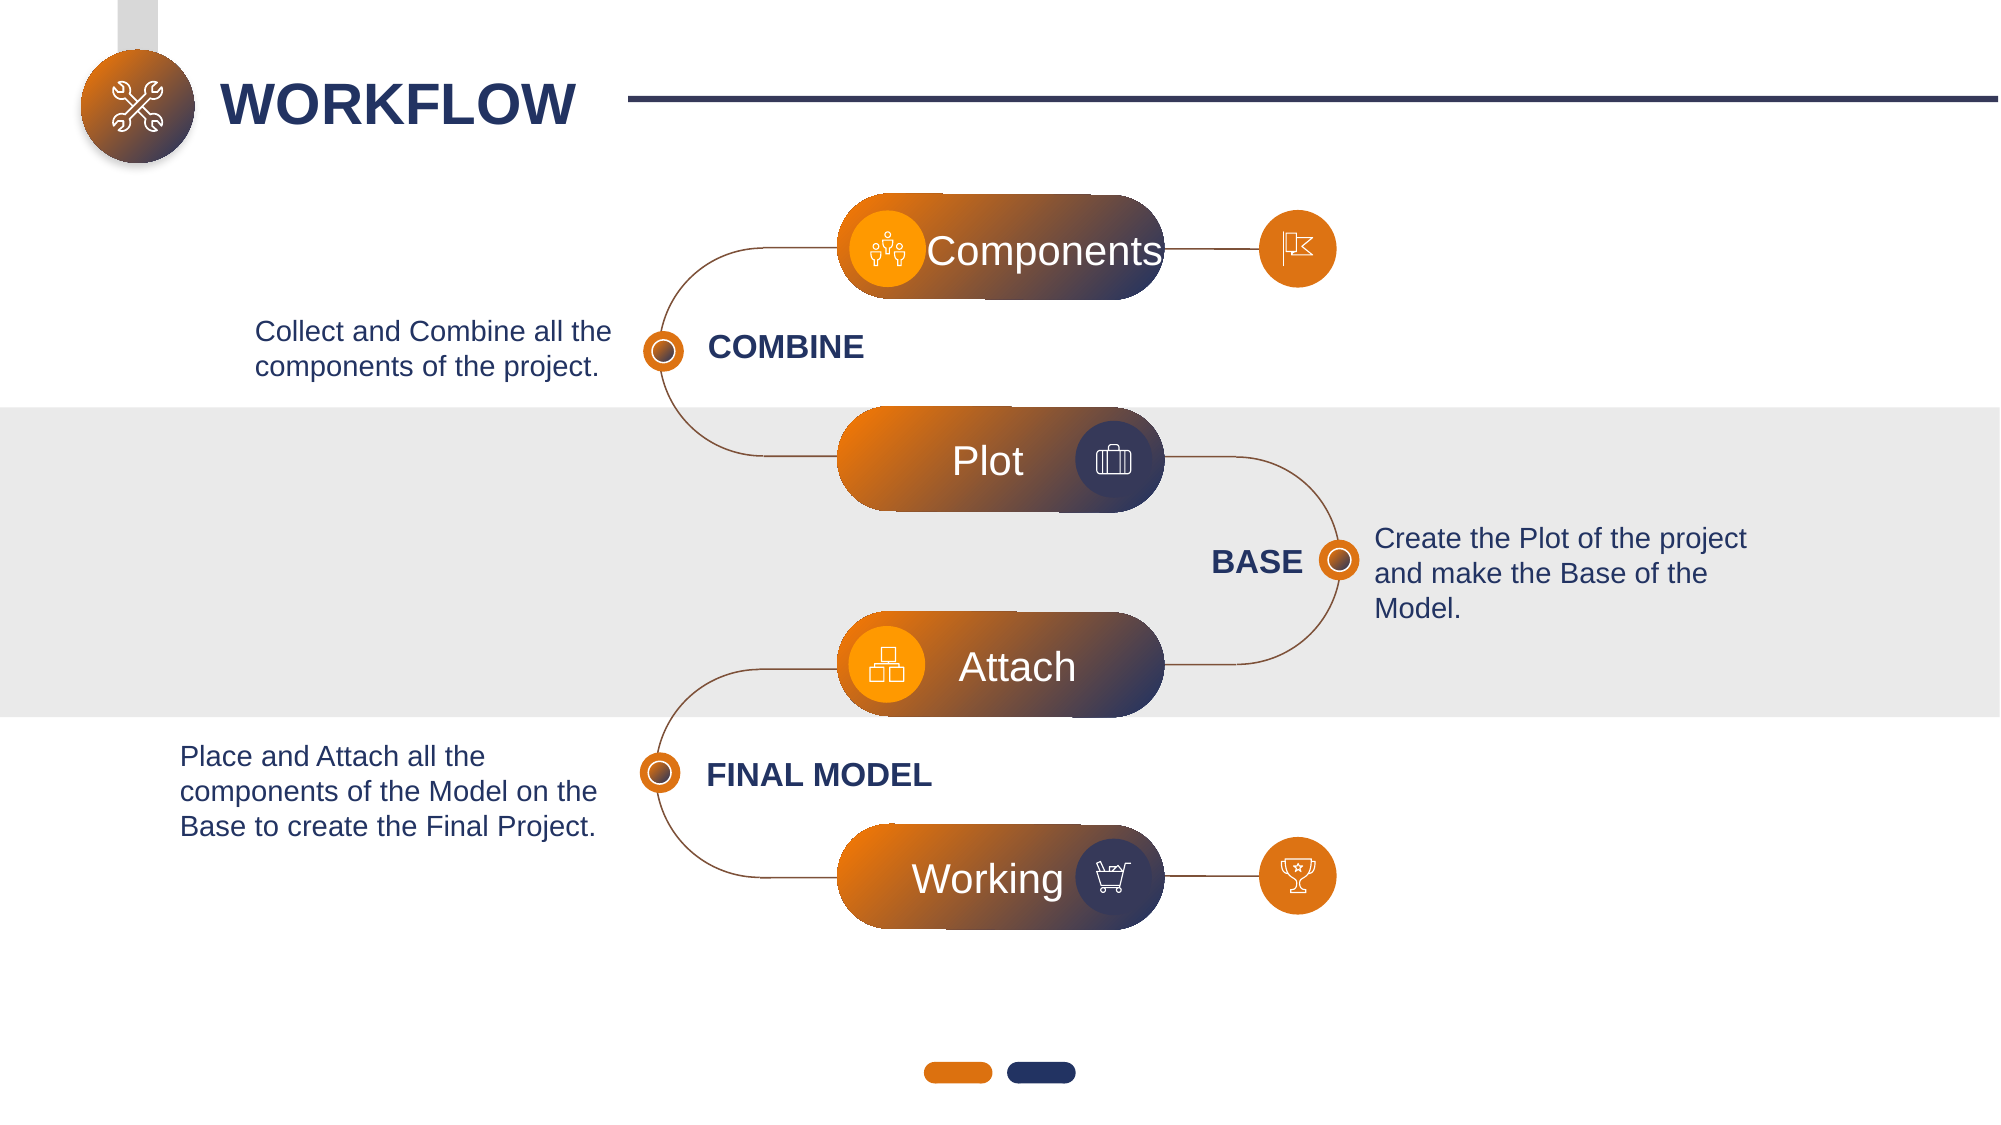

WORKFLOW

Components

Collect and Combine all the components of the project.
COMBINE

Plot

Create the Plot of the project and make the Base of the Model.

BASE

Attach

Place and Attach all the components of the Model on the Base to create the Final Project.

FINAL MODEL

Working